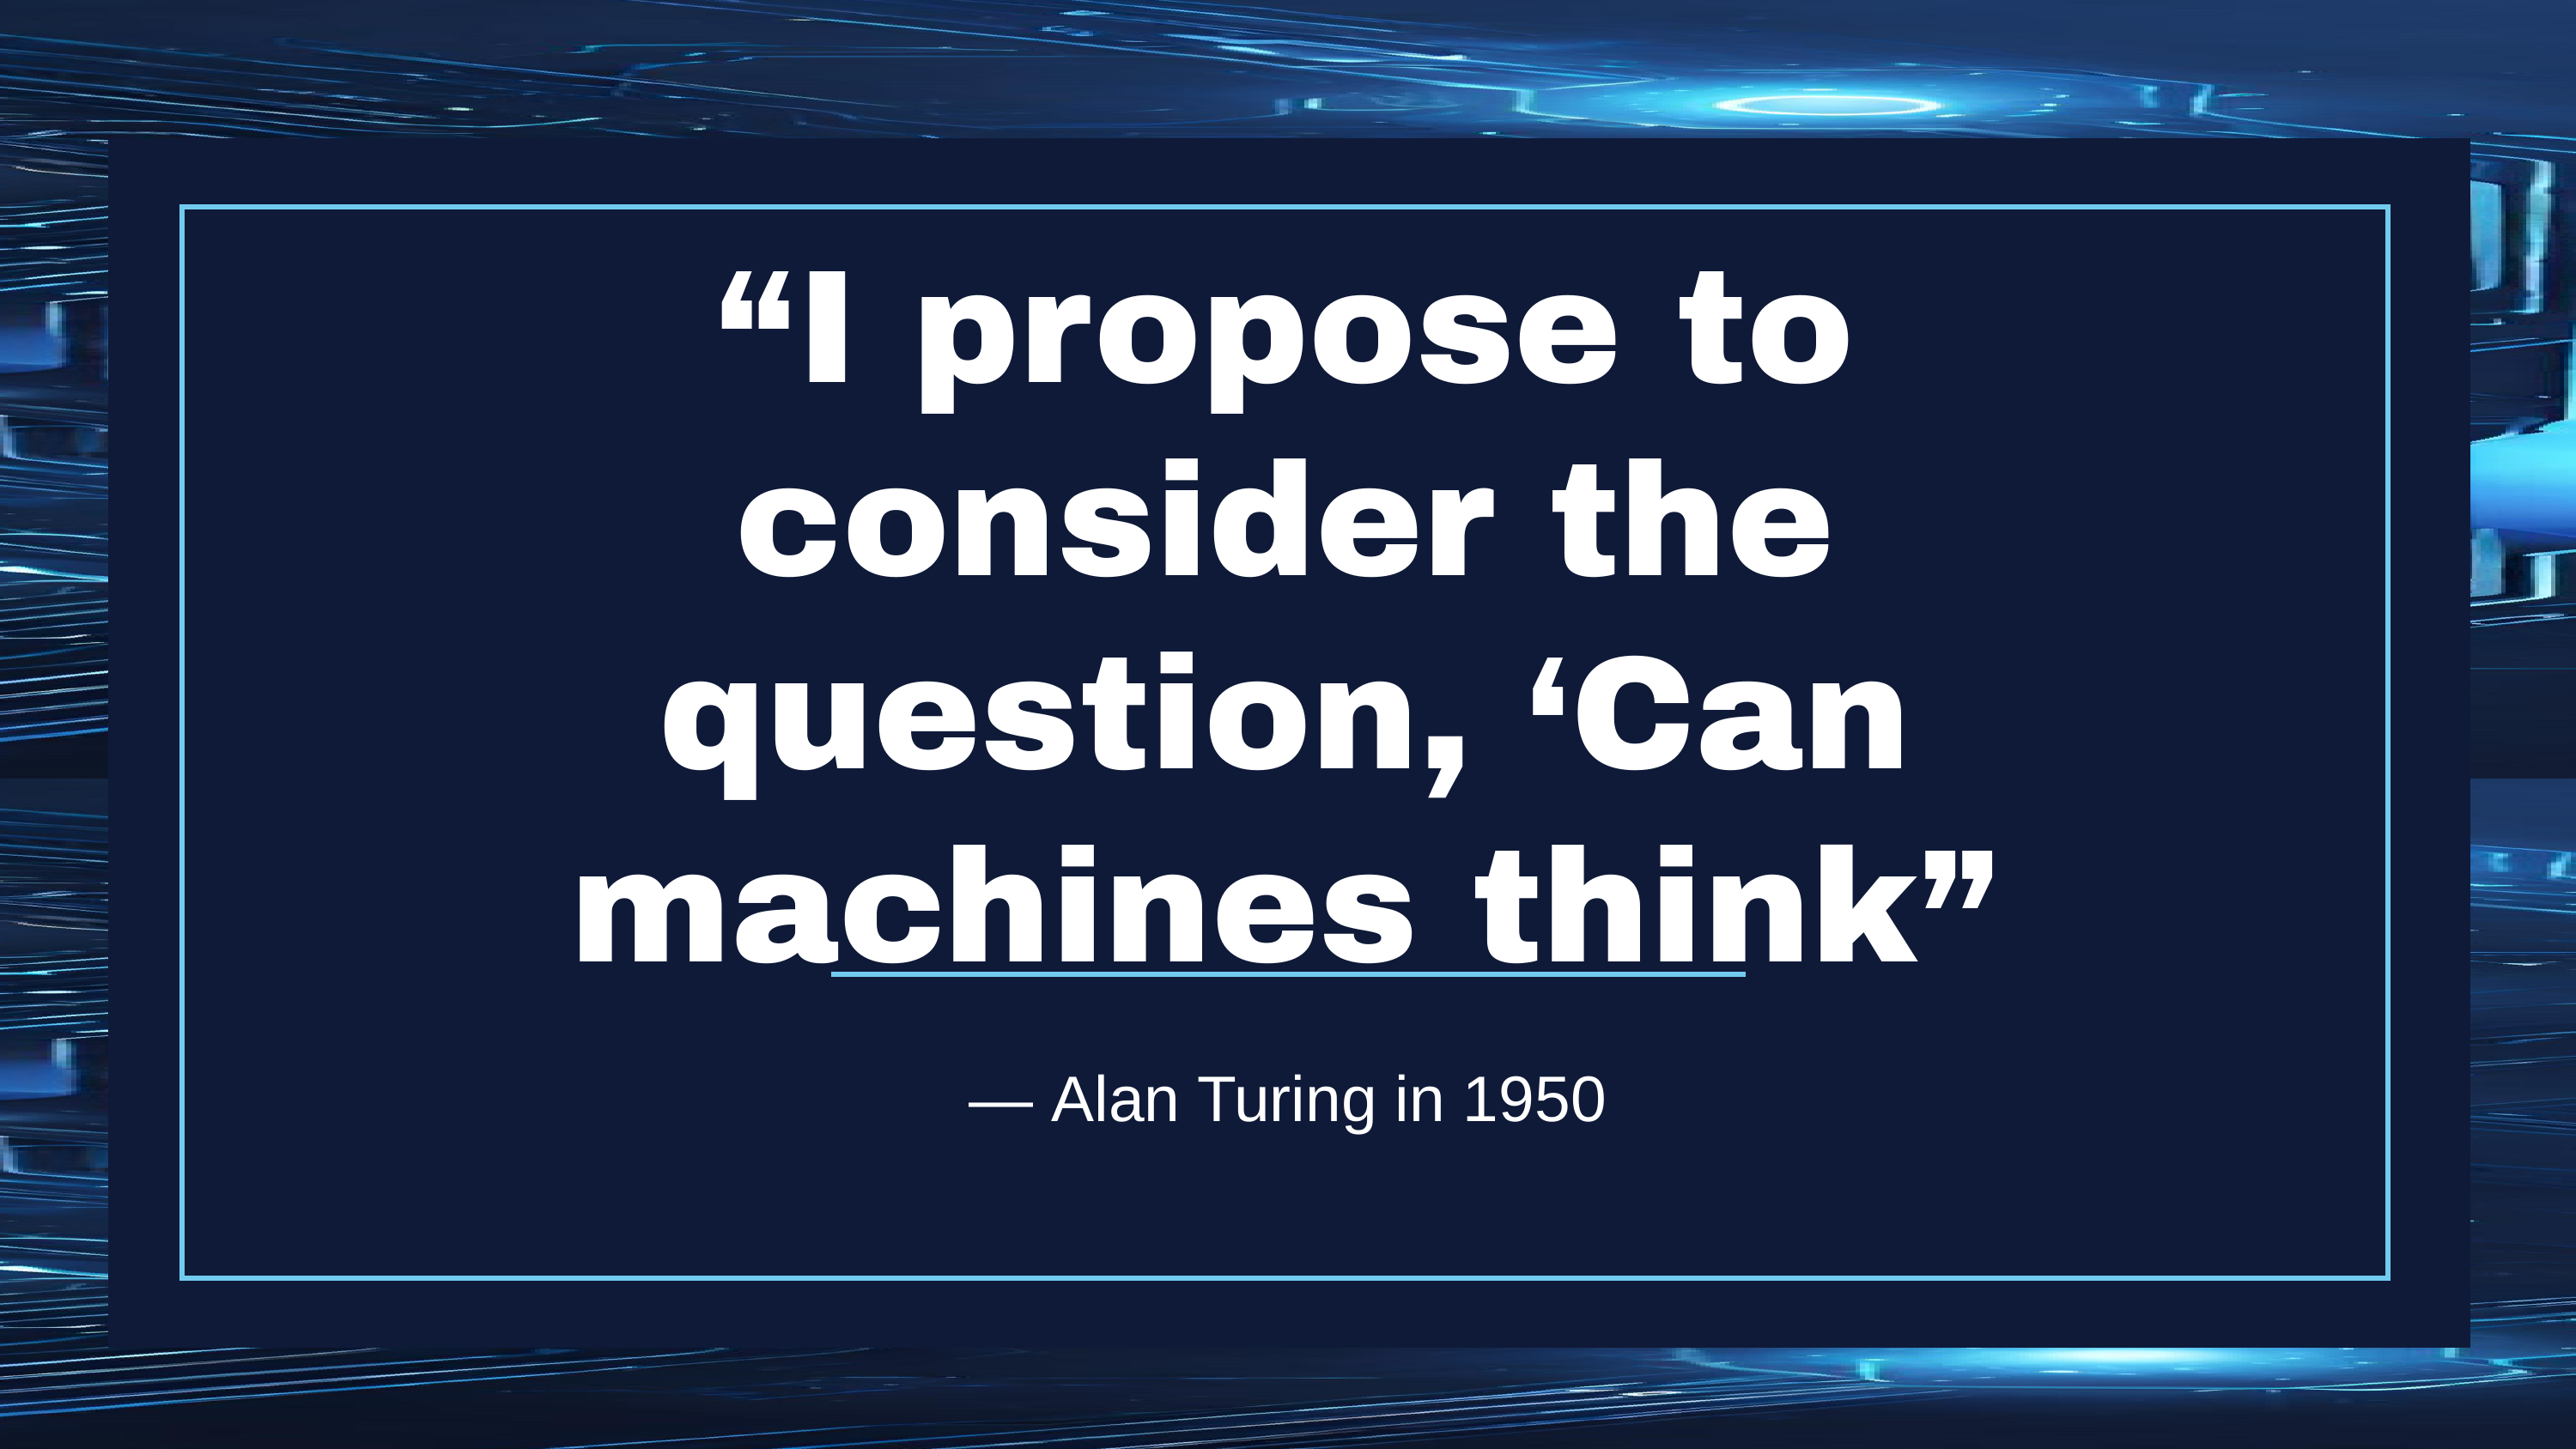

“I propose to consider the question, ‘Can machines think”

— Alan Turing in 1950